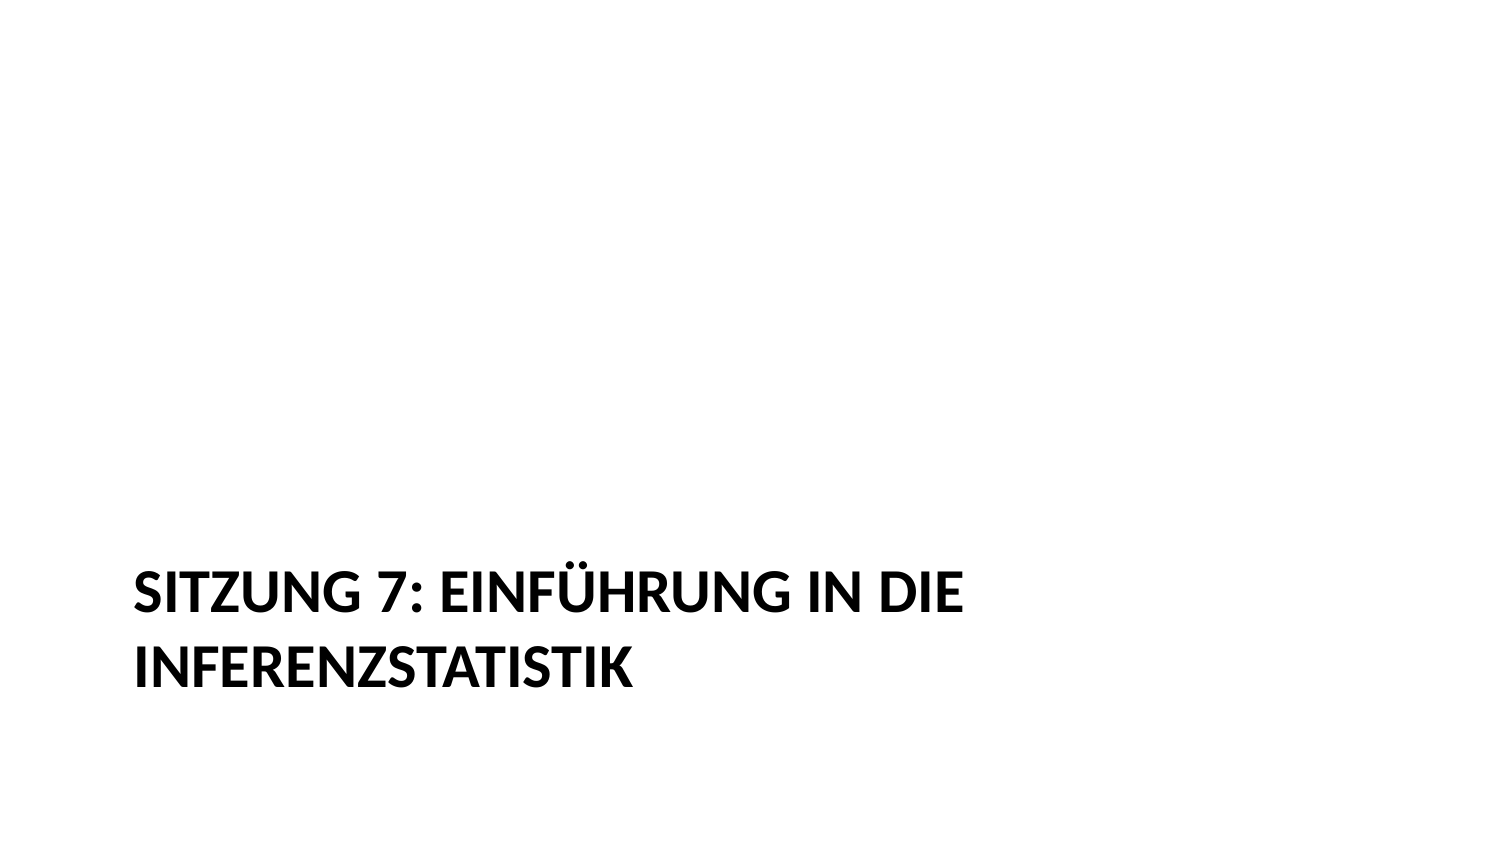

# Sitzung 7: Einführung in die Inferenzstatistik